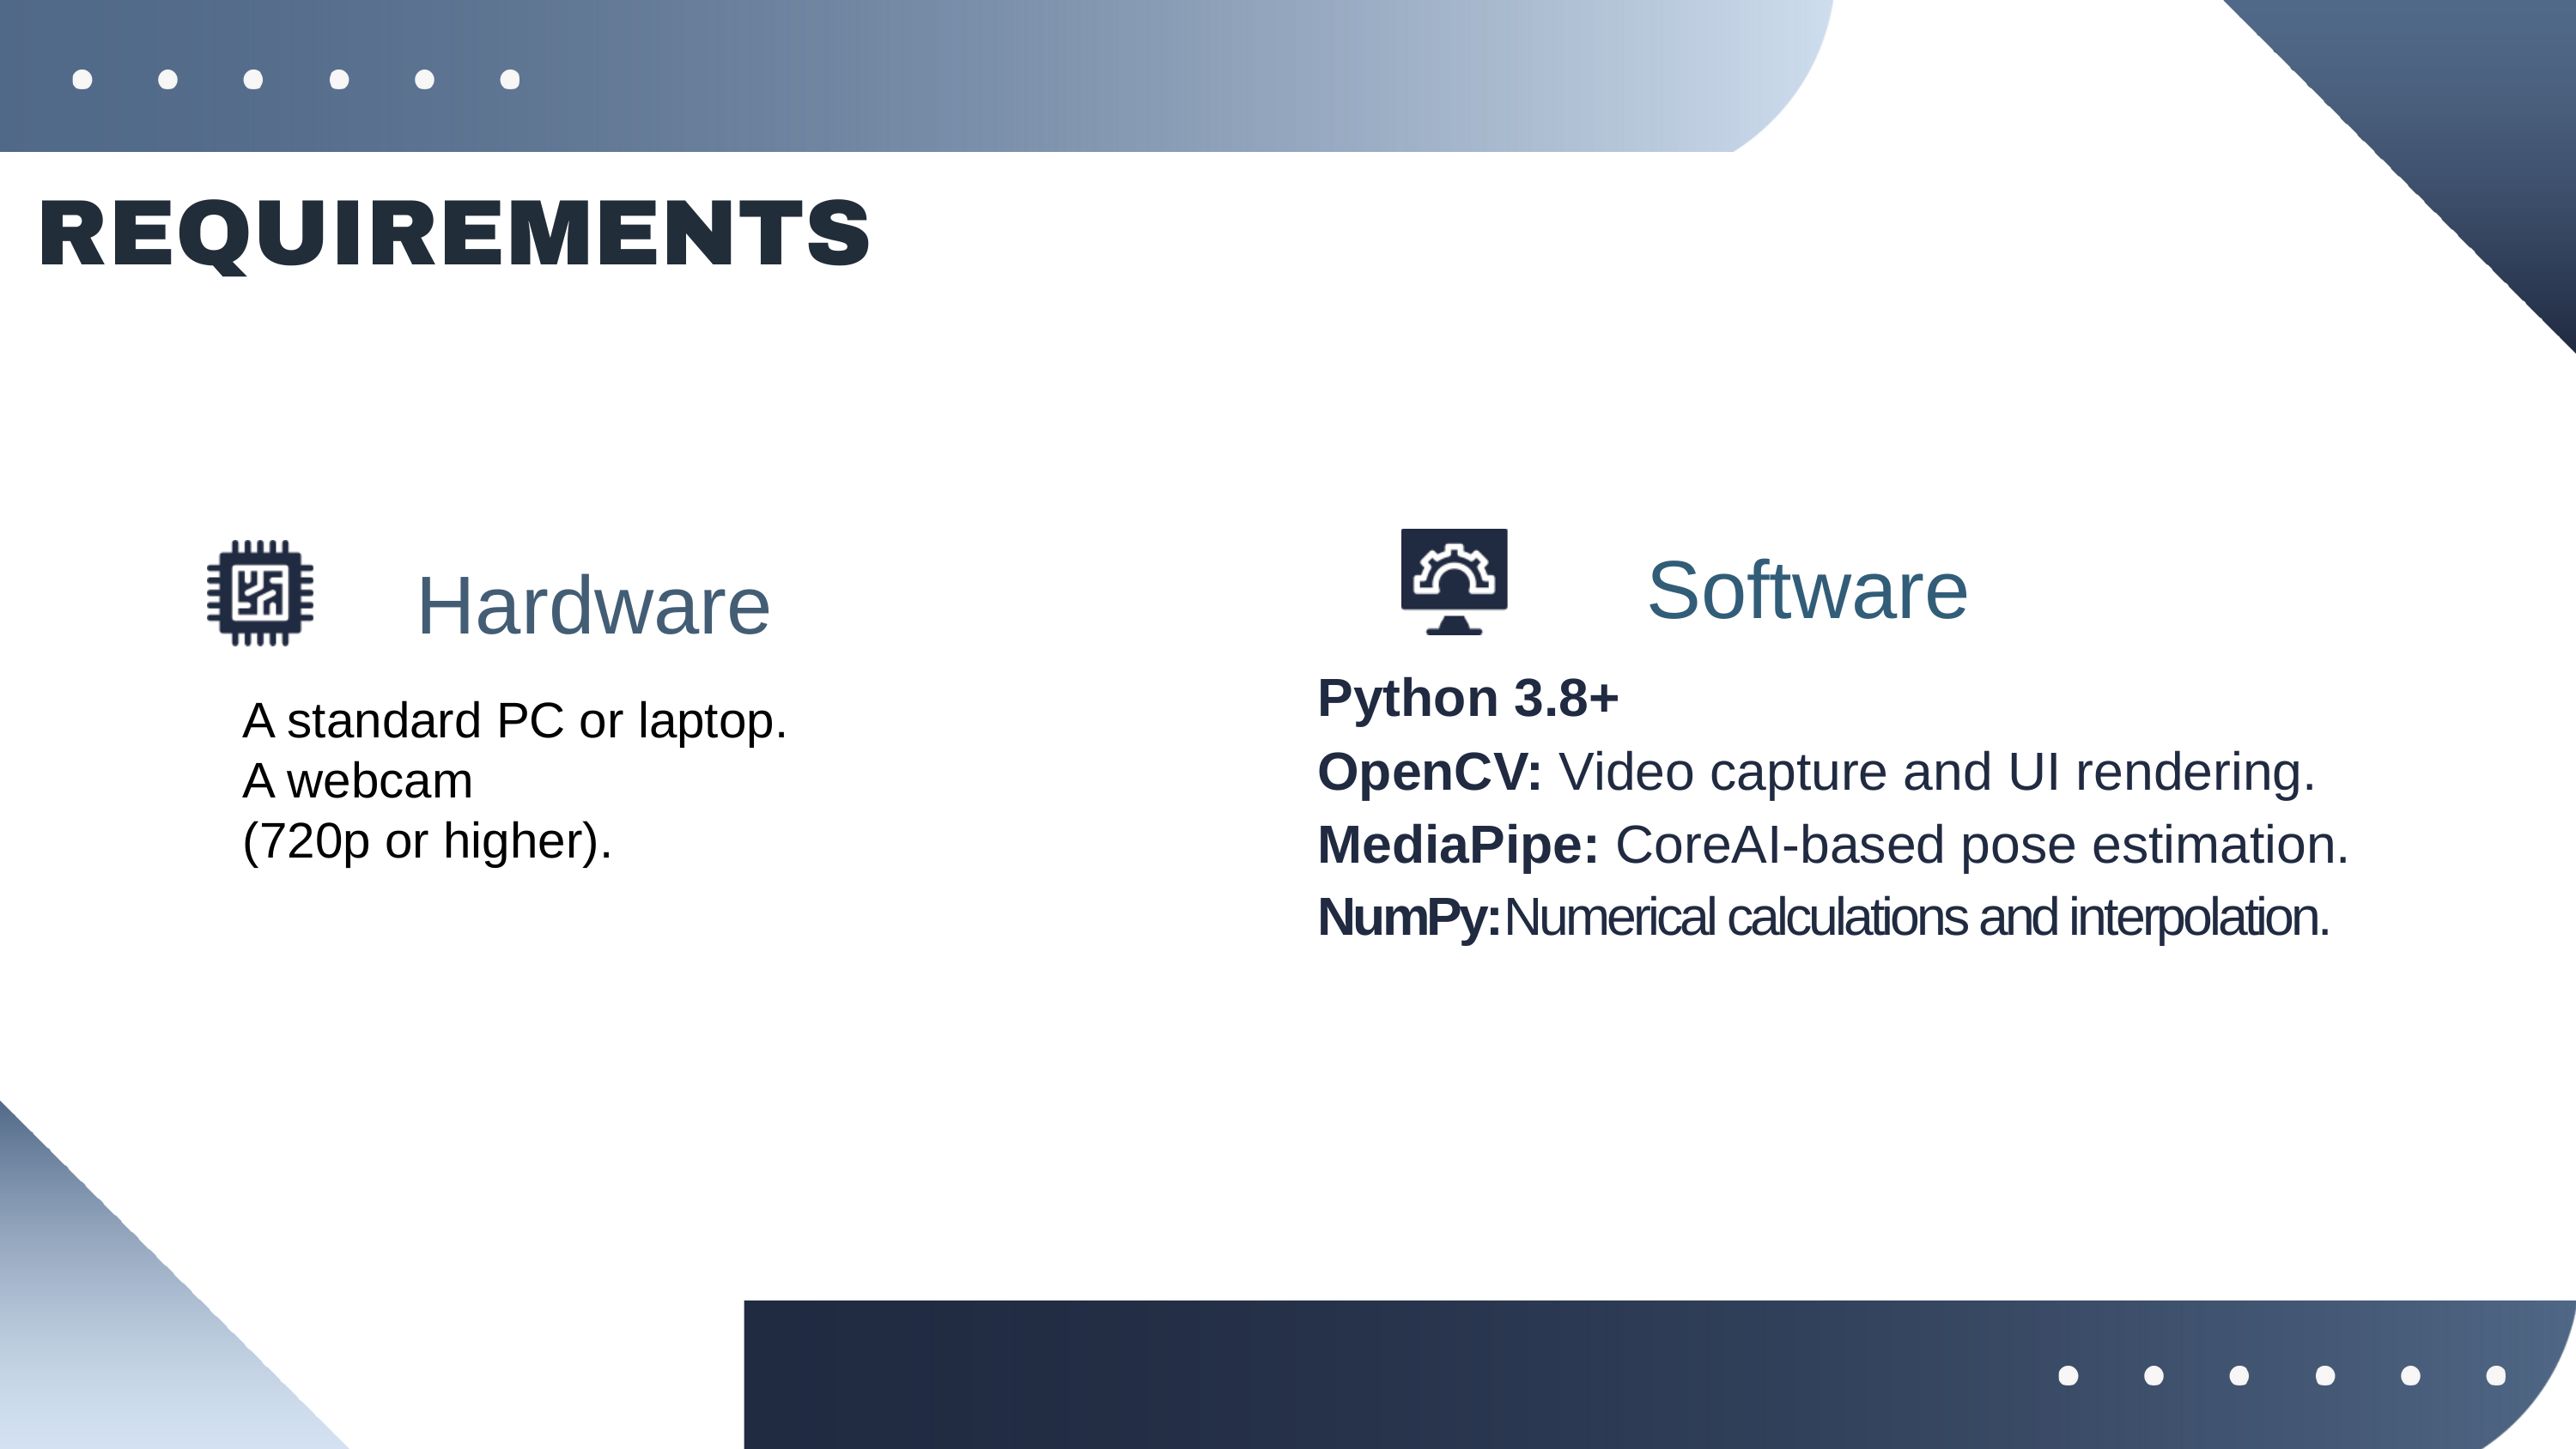

REQUIREMENTS
Software

Hardware

Python 3.8+
OpenCV: Video capture and UI rendering.
MediaPipe: CoreAI-based pose estimation.
NumPy:Numerical calculations and interpolation.
A standard PC or laptop.
A webcam
(720p or higher).